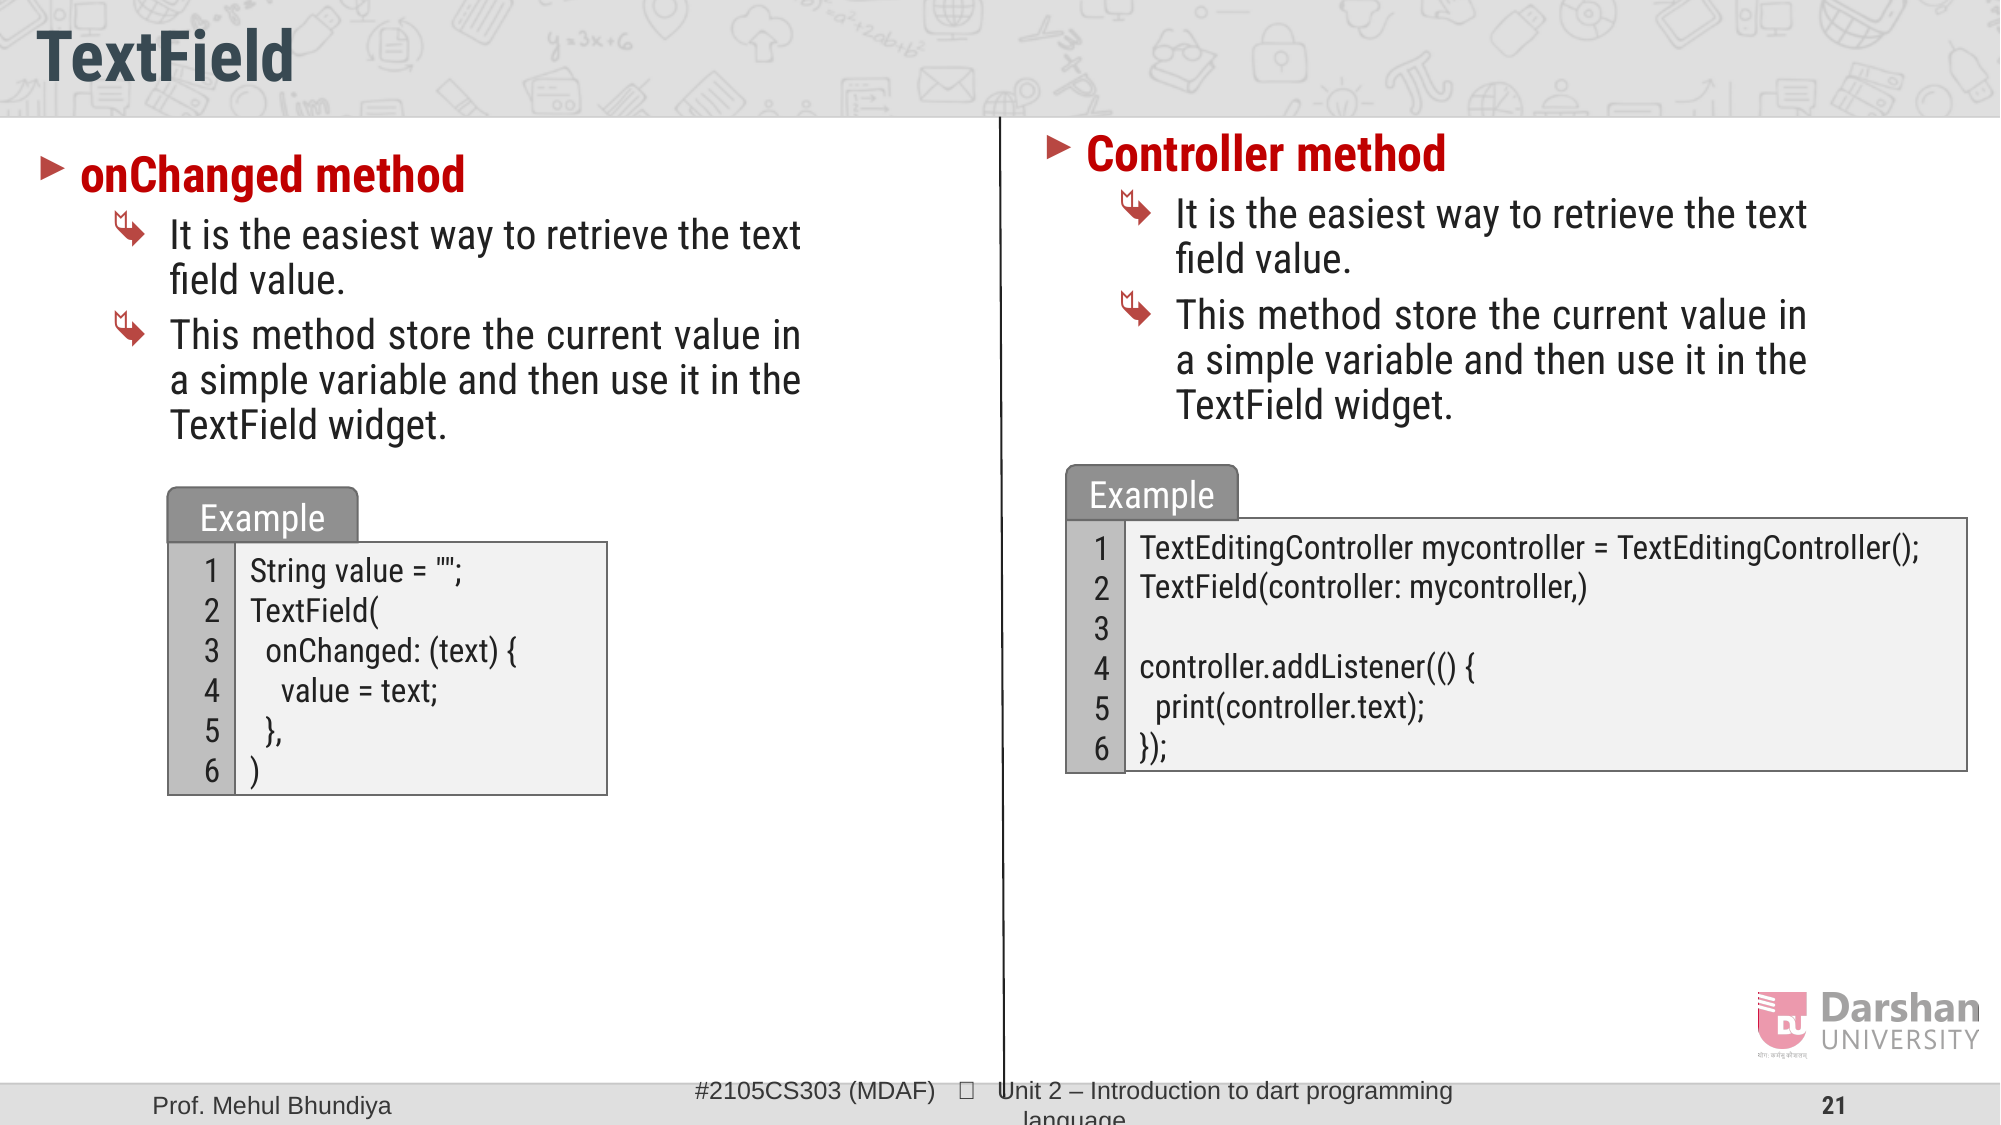

# TextField
Controller method
It is the easiest way to retrieve the text field value.
This method store the current value in a simple variable and then use it in the TextField widget.

onChanged method
It is the easiest way to retrieve the text field value.
This method store the current value in a simple variable and then use it in the TextField widget.

Example
TextEditingController mycontroller = TextEditingController();
TextField(controller: mycontroller,)

controller.addListener(() {
  print(controller.text);
});

1
2
3
4
5
6
Example
1
2
3
4
5
6
String value = "";
TextField(
  onChanged: (text) {
    value = text;
  },
)